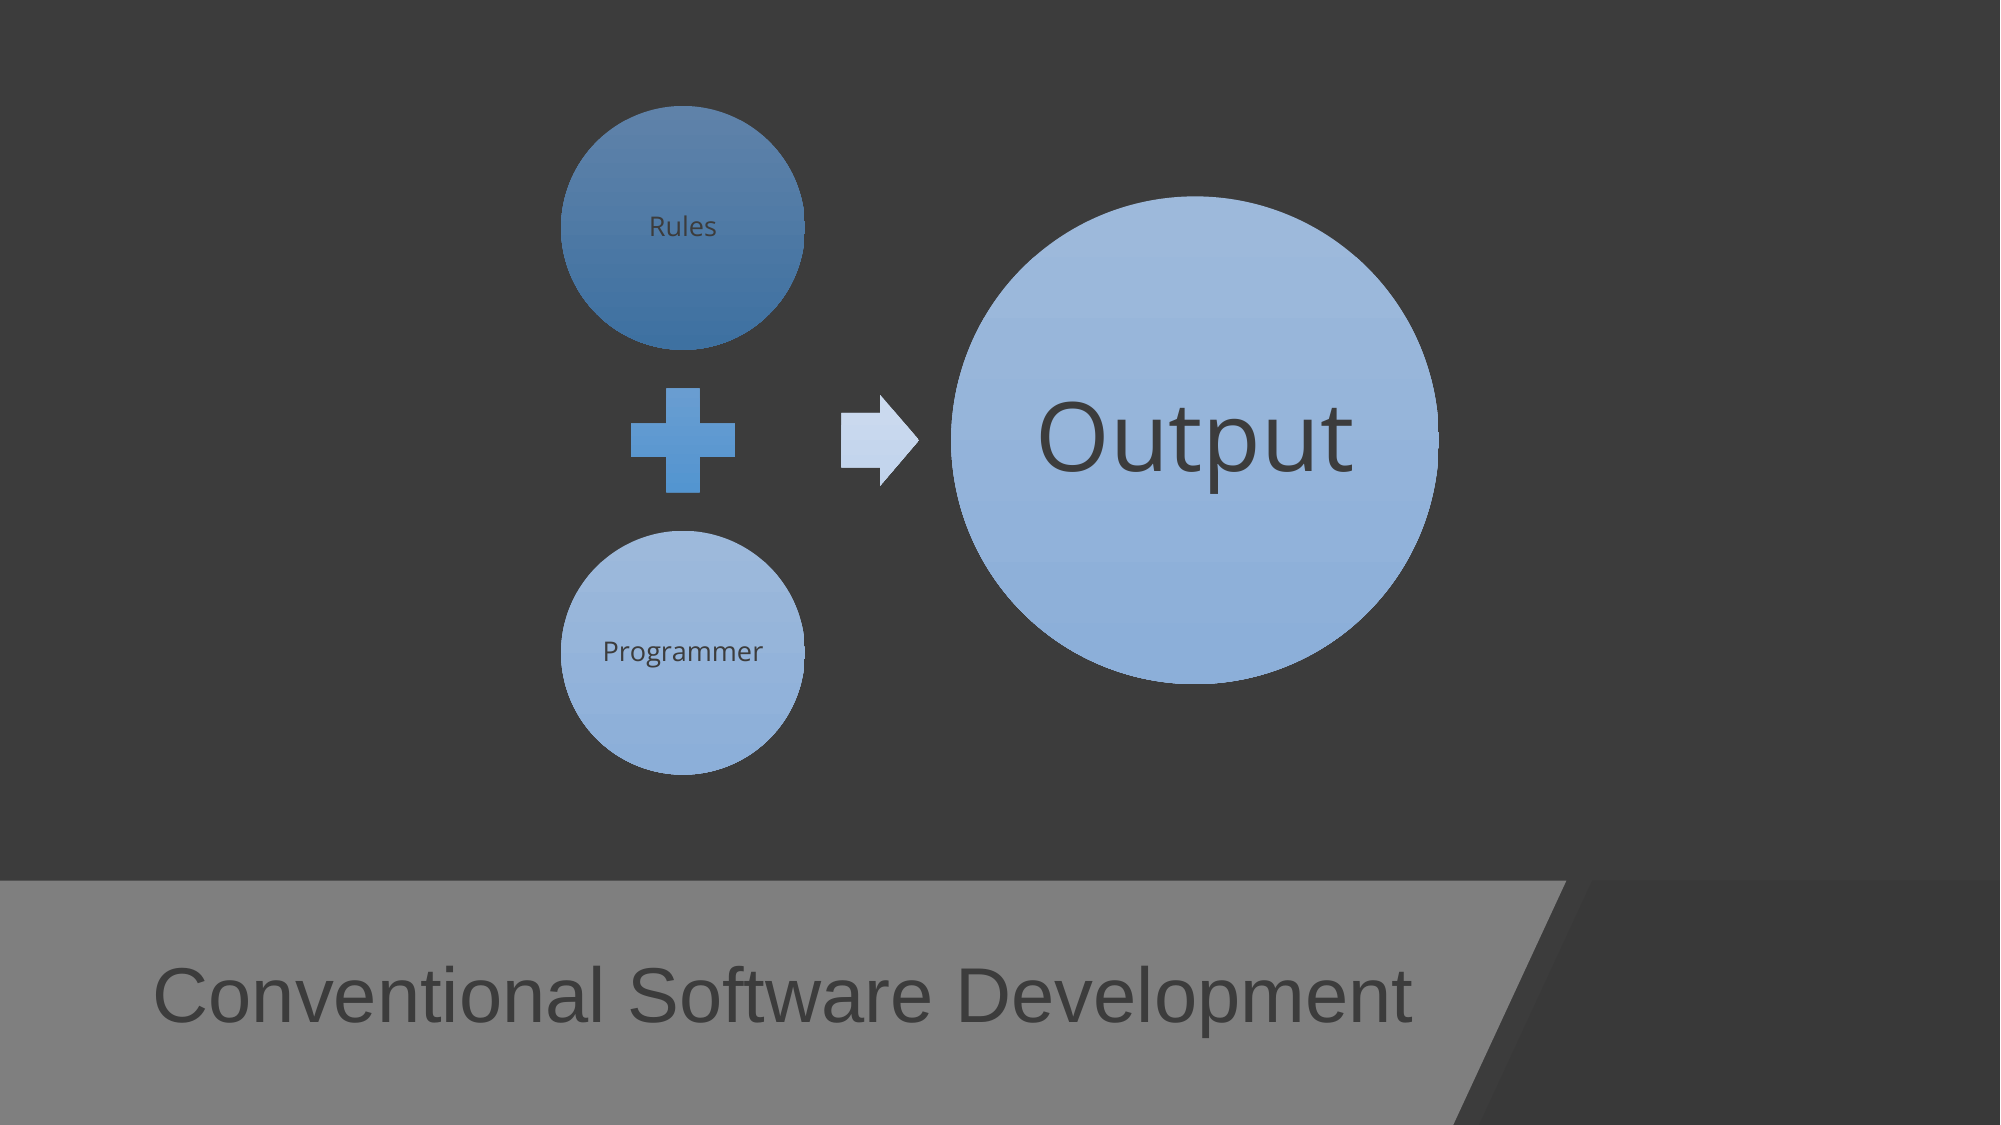

Rules

Programmer

Output

# Conventional Software Development